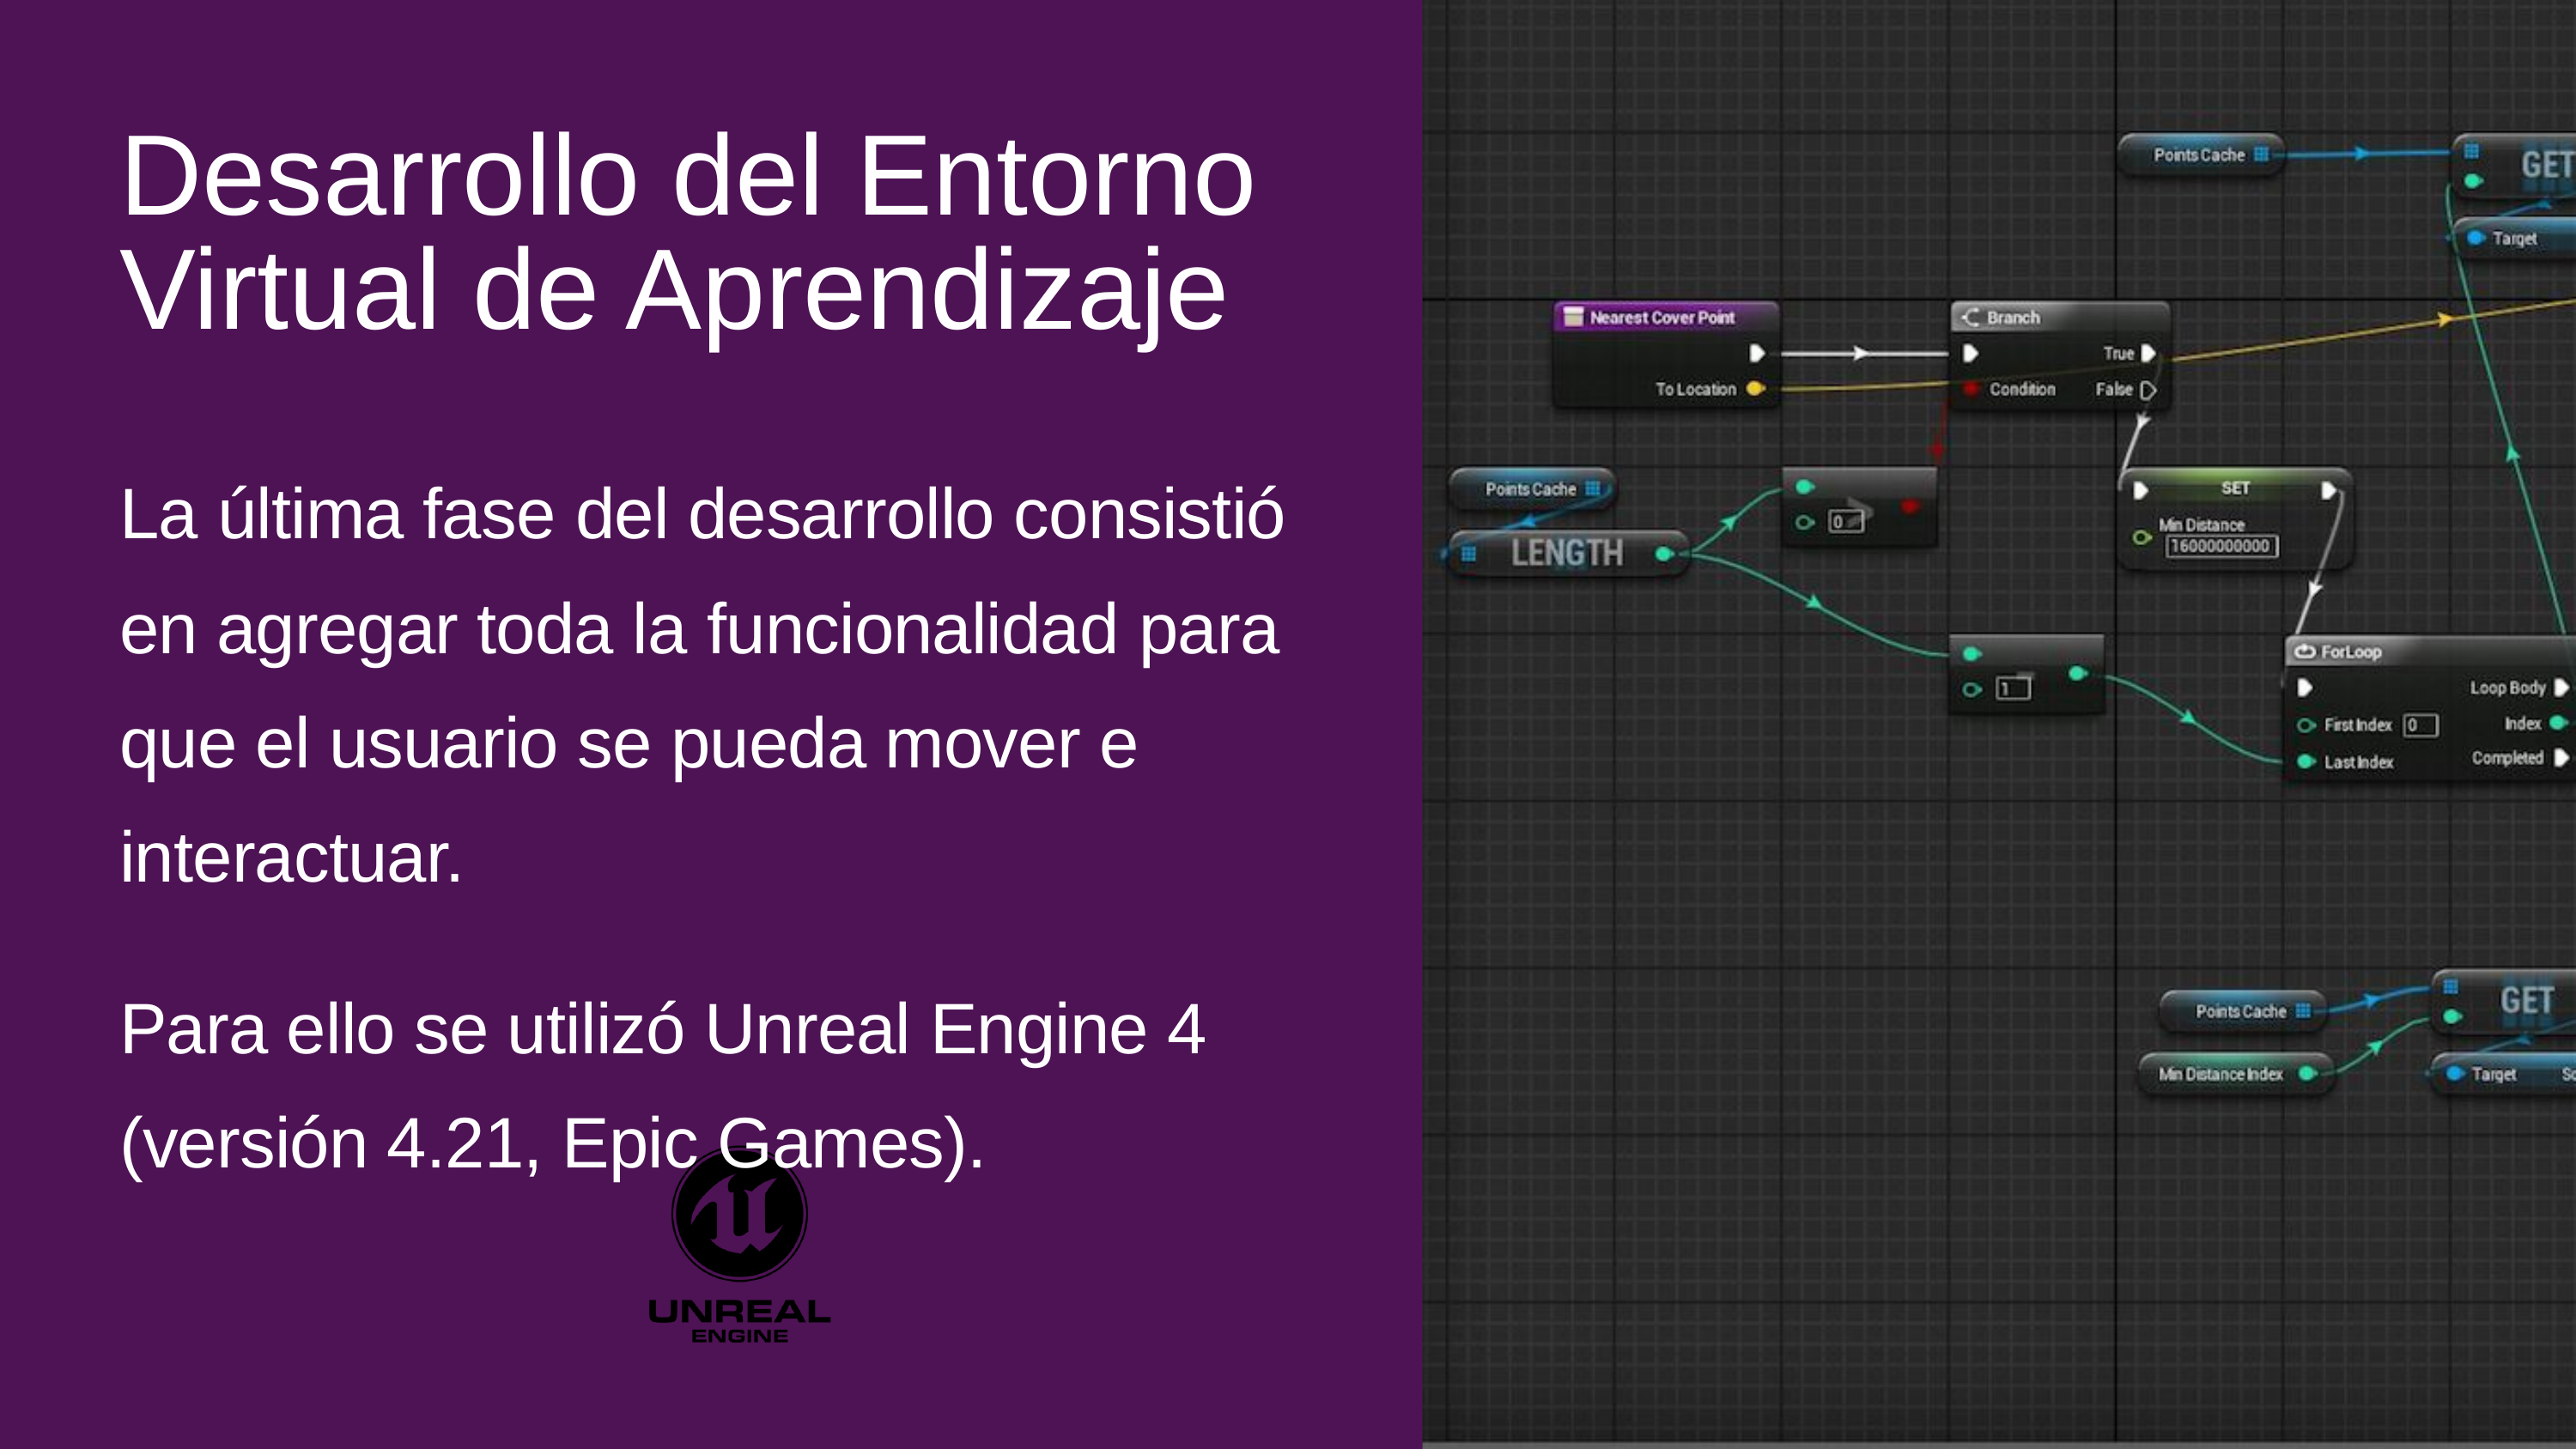

Desarrollo del Entorno Virtual de Aprendizaje
La última fase del desarrollo consistió en agregar toda la funcionalidad para que el usuario se pueda mover e interactuar.

Para ello se utilizó Unreal Engine 4 (versión 4.21, Epic Games).